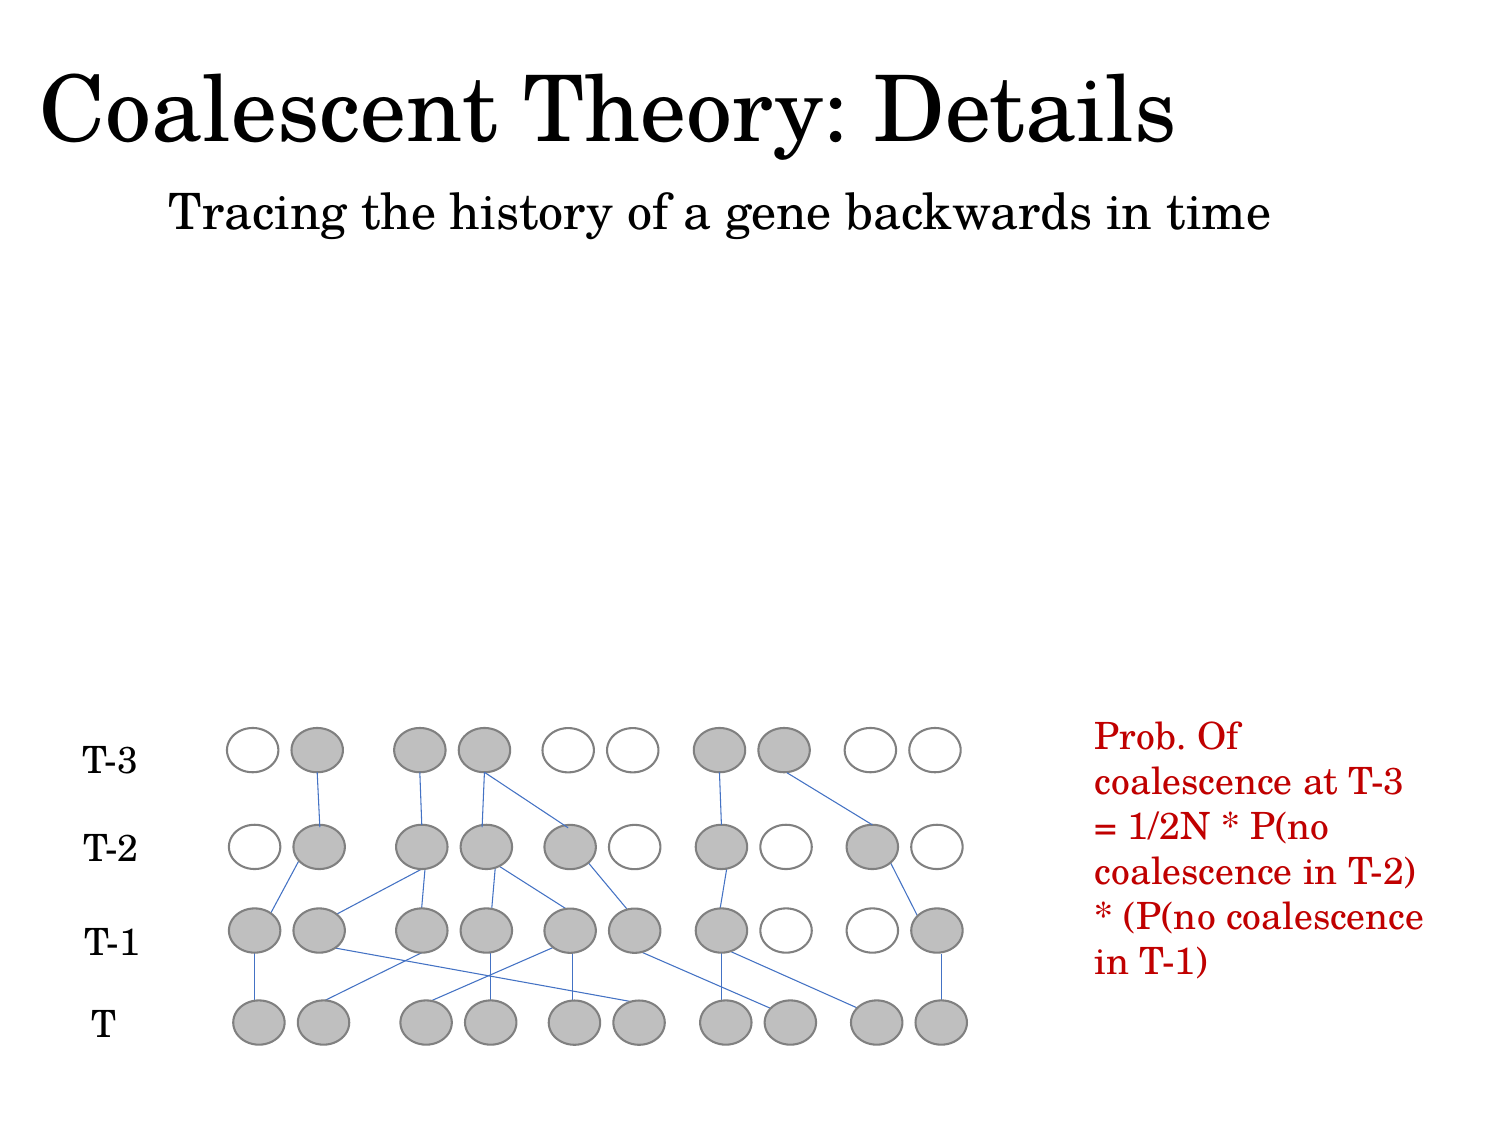

# Coalescent Theory: Details
Tracing the history of a gene backwards in time
Prob. Of coalescence at T-3 = 1/2N * P(no coalescence in T-2) * (P(no coalescence in T-1)

T-3
T-2

T-1
T